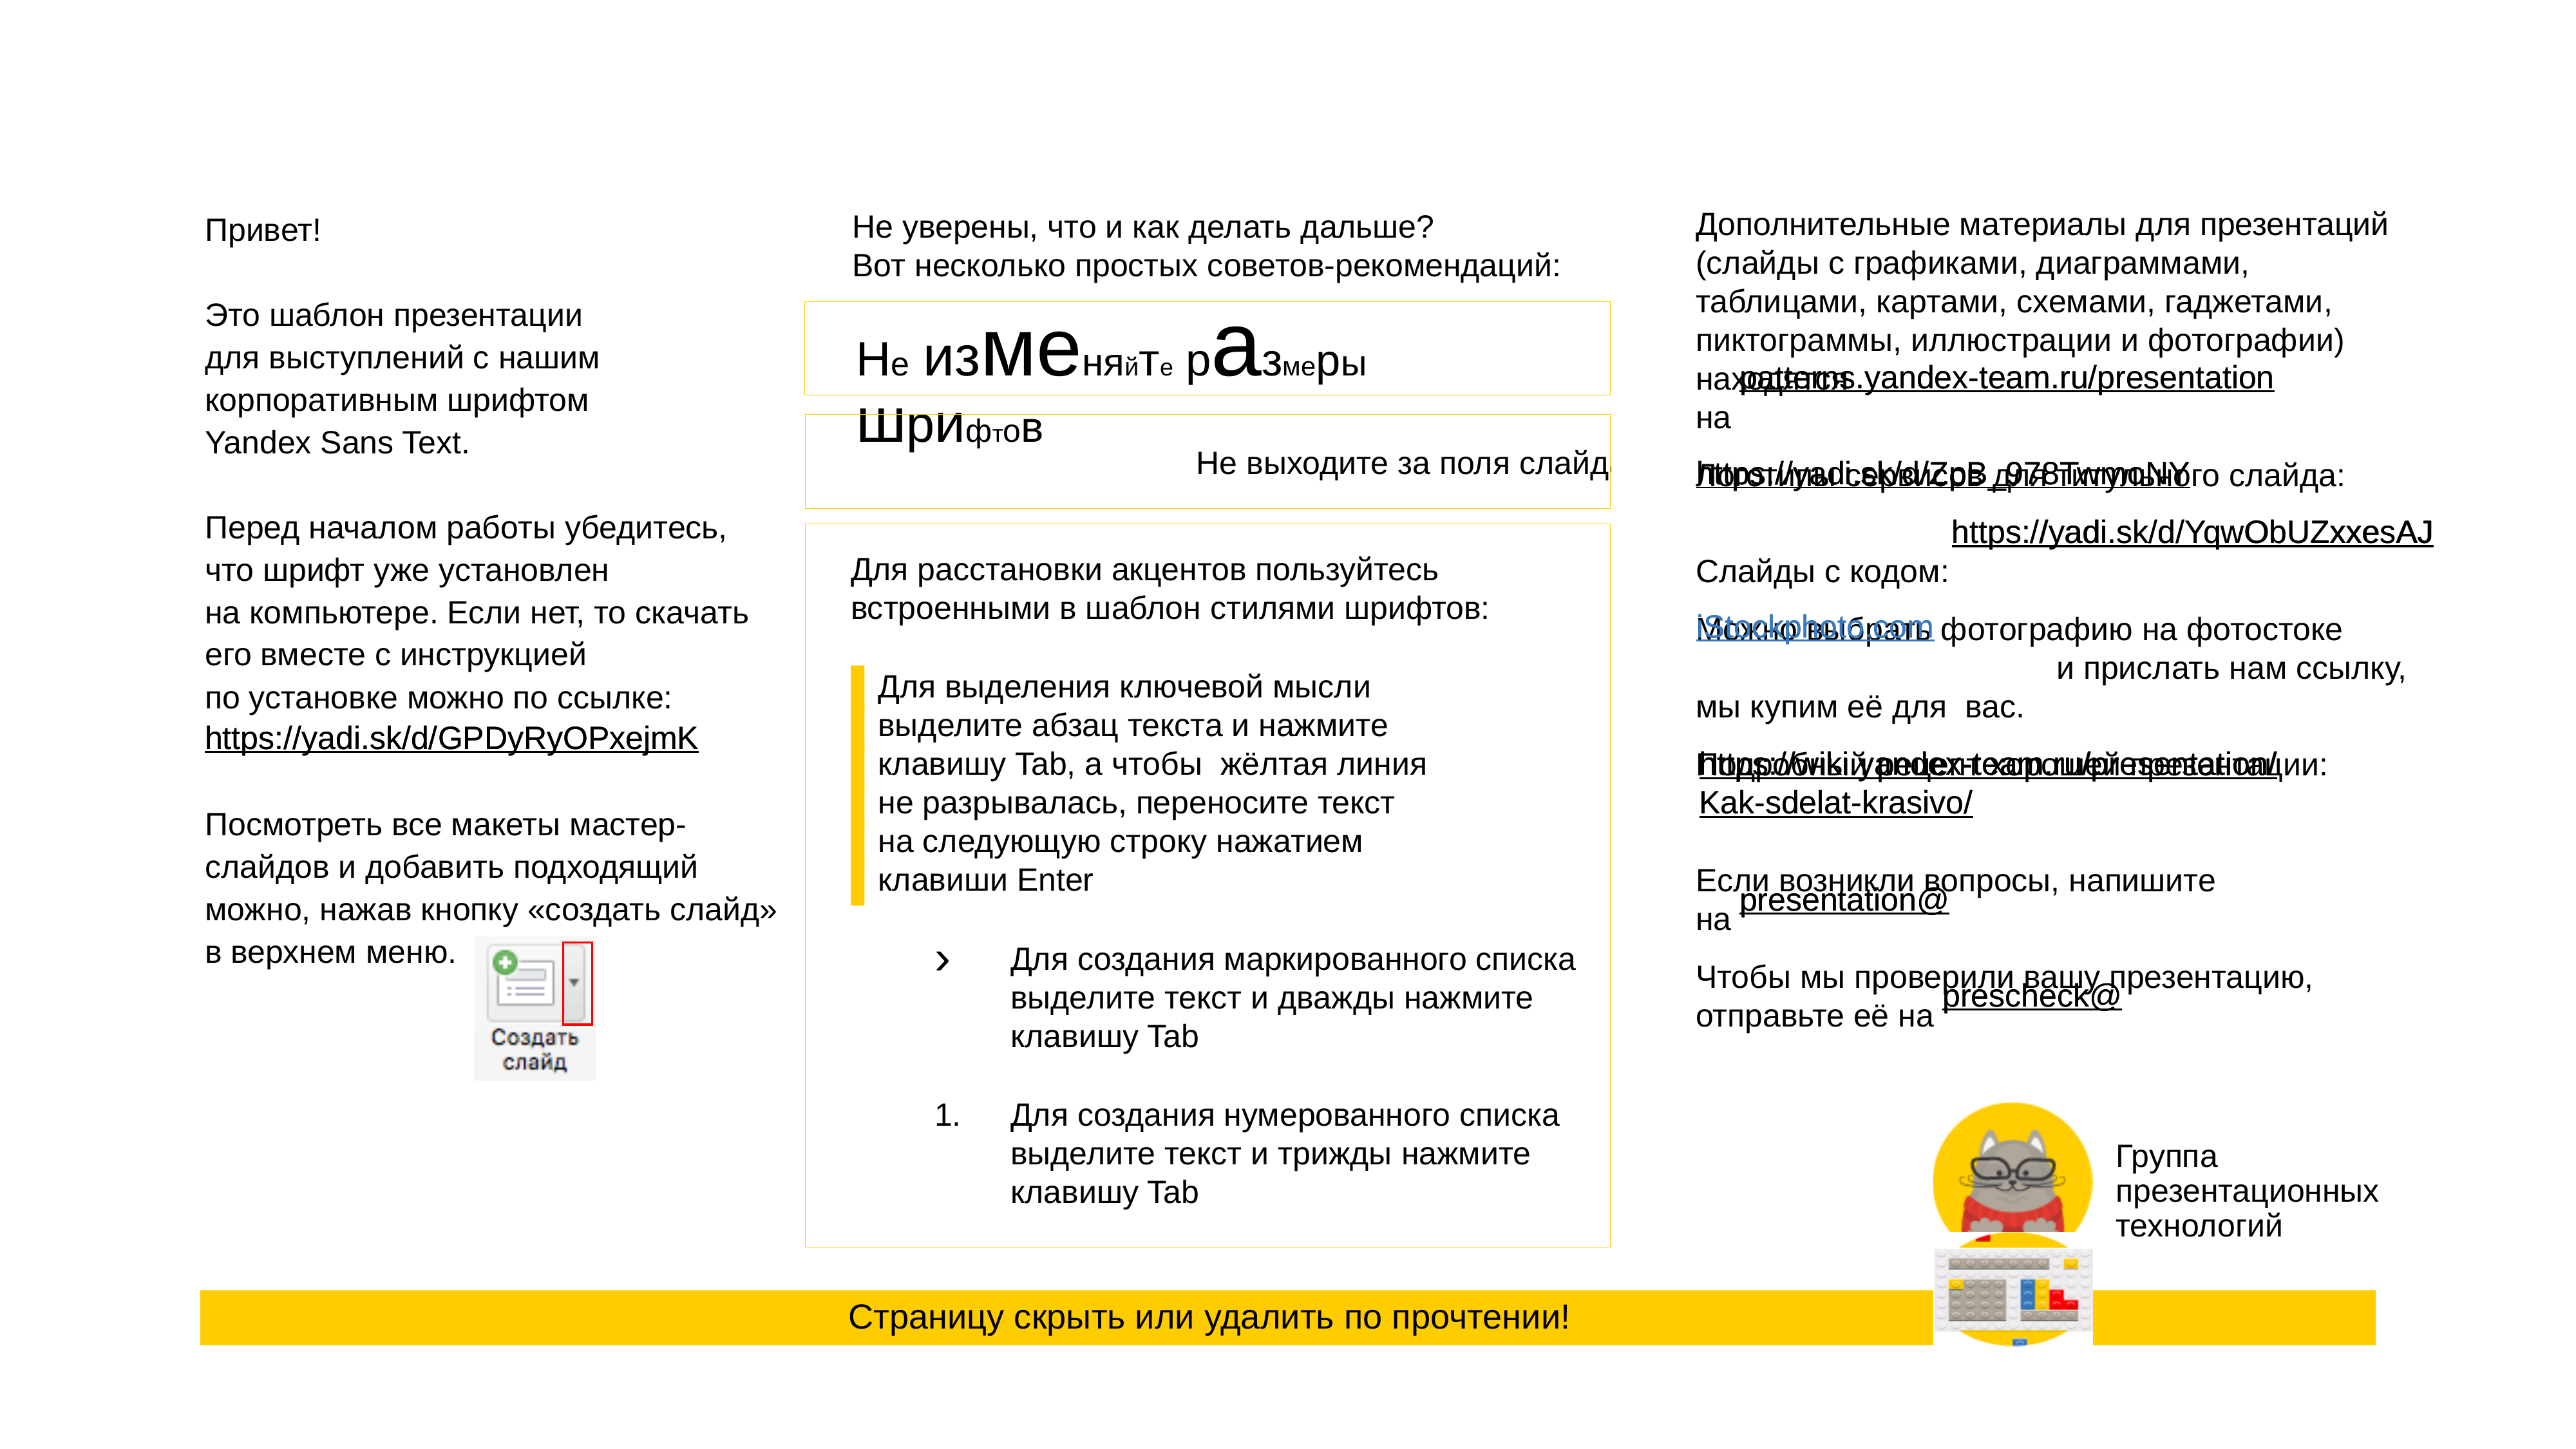

patterns.yandex-team.ru/presentation

https://yadi.sk/d/ZpB_978TwmoNY
https://yadi.sk/d/YqwObUZxxesAJ
https://yadi.sk/d/GPDyRyOPxejmK
https://wiki.yandex-team.ru/presentation/
Kak-sdelat-krasivo/
presentation@

prescheck@
iStockphoto.com